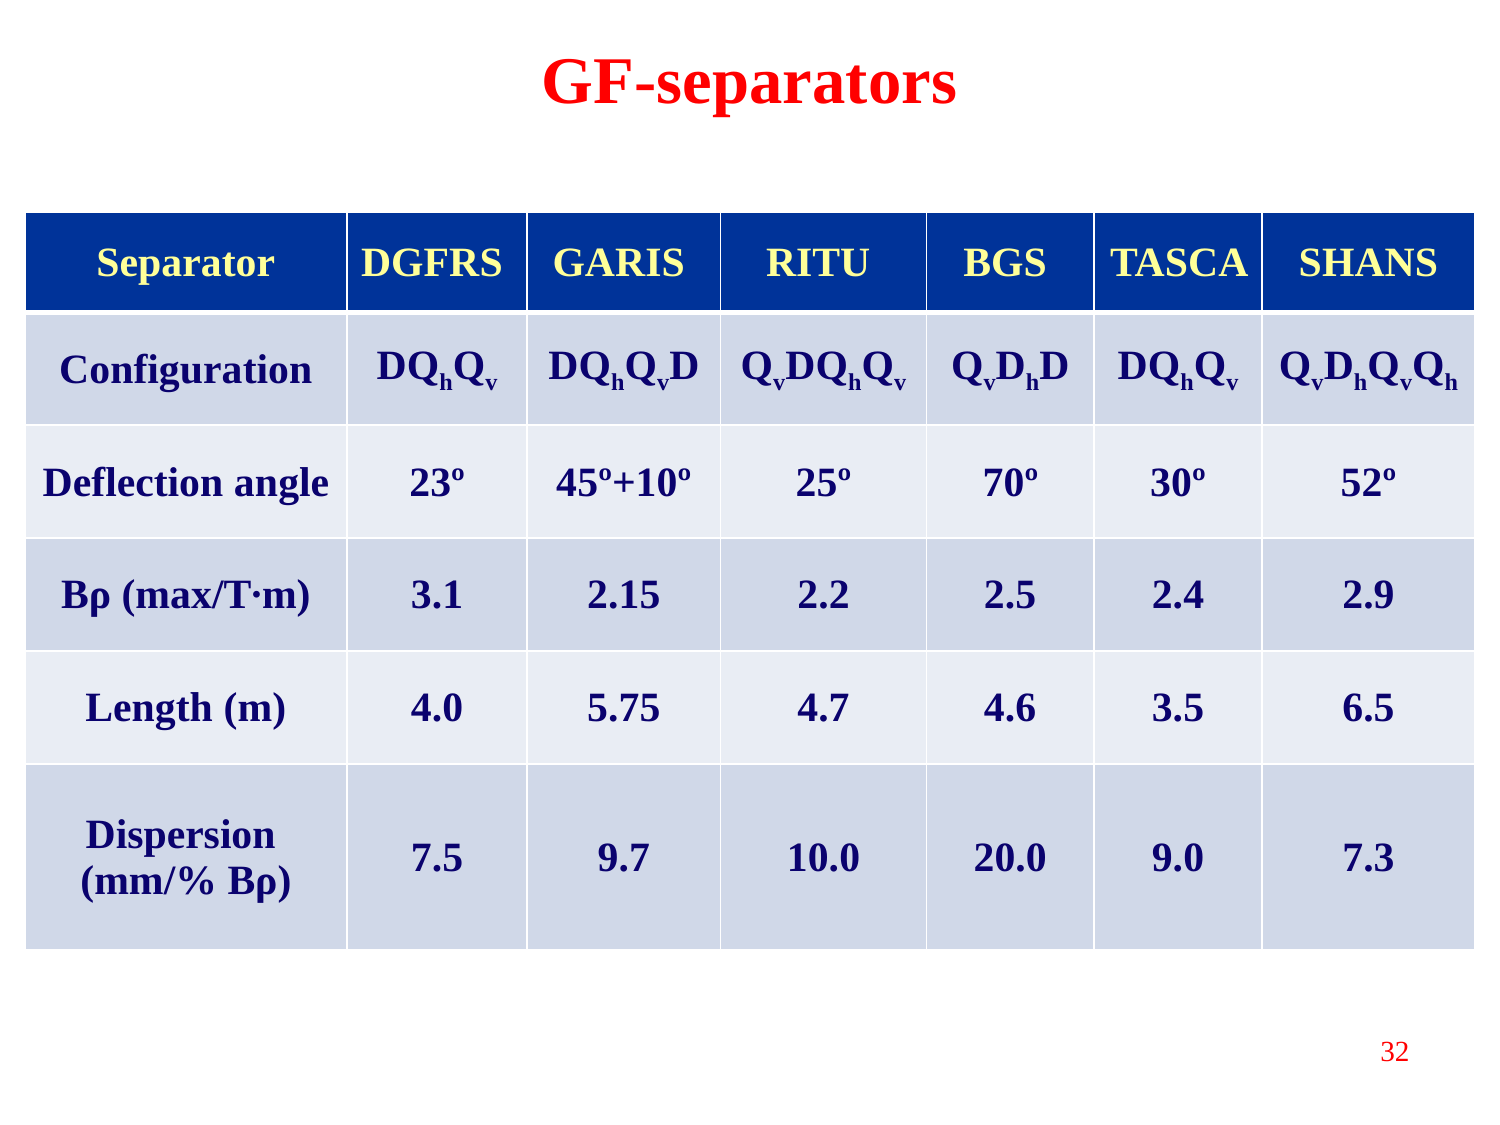

GF-separators
| Separator | DGFRS | GARIS | RITU | BGS | TASCA | SHANS |
| --- | --- | --- | --- | --- | --- | --- |
| Configuration | DQhQv | DQhQvD | QvDQhQv | QvDhD | DQhQv | QvDhQvQh |
| Deflection angle | 23º | 45º+10º | 25º | 70º | 30º | 52º |
| Bρ (max/T∙m) | 3.1 | 2.15 | 2.2 | 2.5 | 2.4 | 2.9 |
| Length (m) | 4.0 | 5.75 | 4.7 | 4.6 | 3.5 | 6.5 |
| Dispersion (mm/% Bρ) | 7.5 | 9.7 | 10.0 | 20.0 | 9.0 | 7.3 |
32